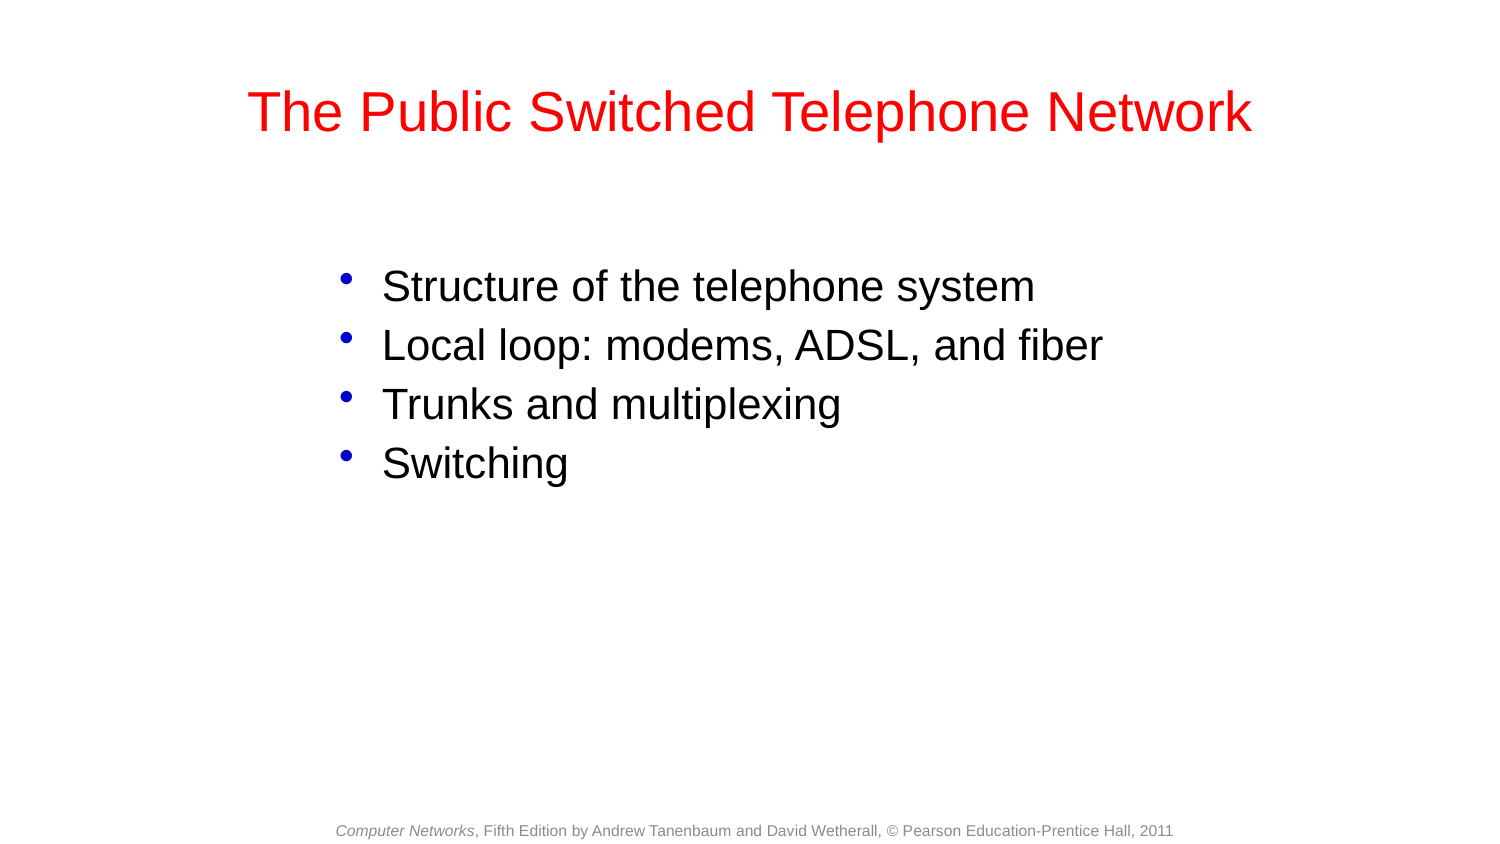

# The Public Switched Telephone Network
Structure of the telephone system
Local loop: modems, ADSL, and fiber
Trunks and multiplexing
Switching
Computer Networks, Fifth Edition by Andrew Tanenbaum and David Wetherall, © Pearson Education-Prentice Hall, 2011